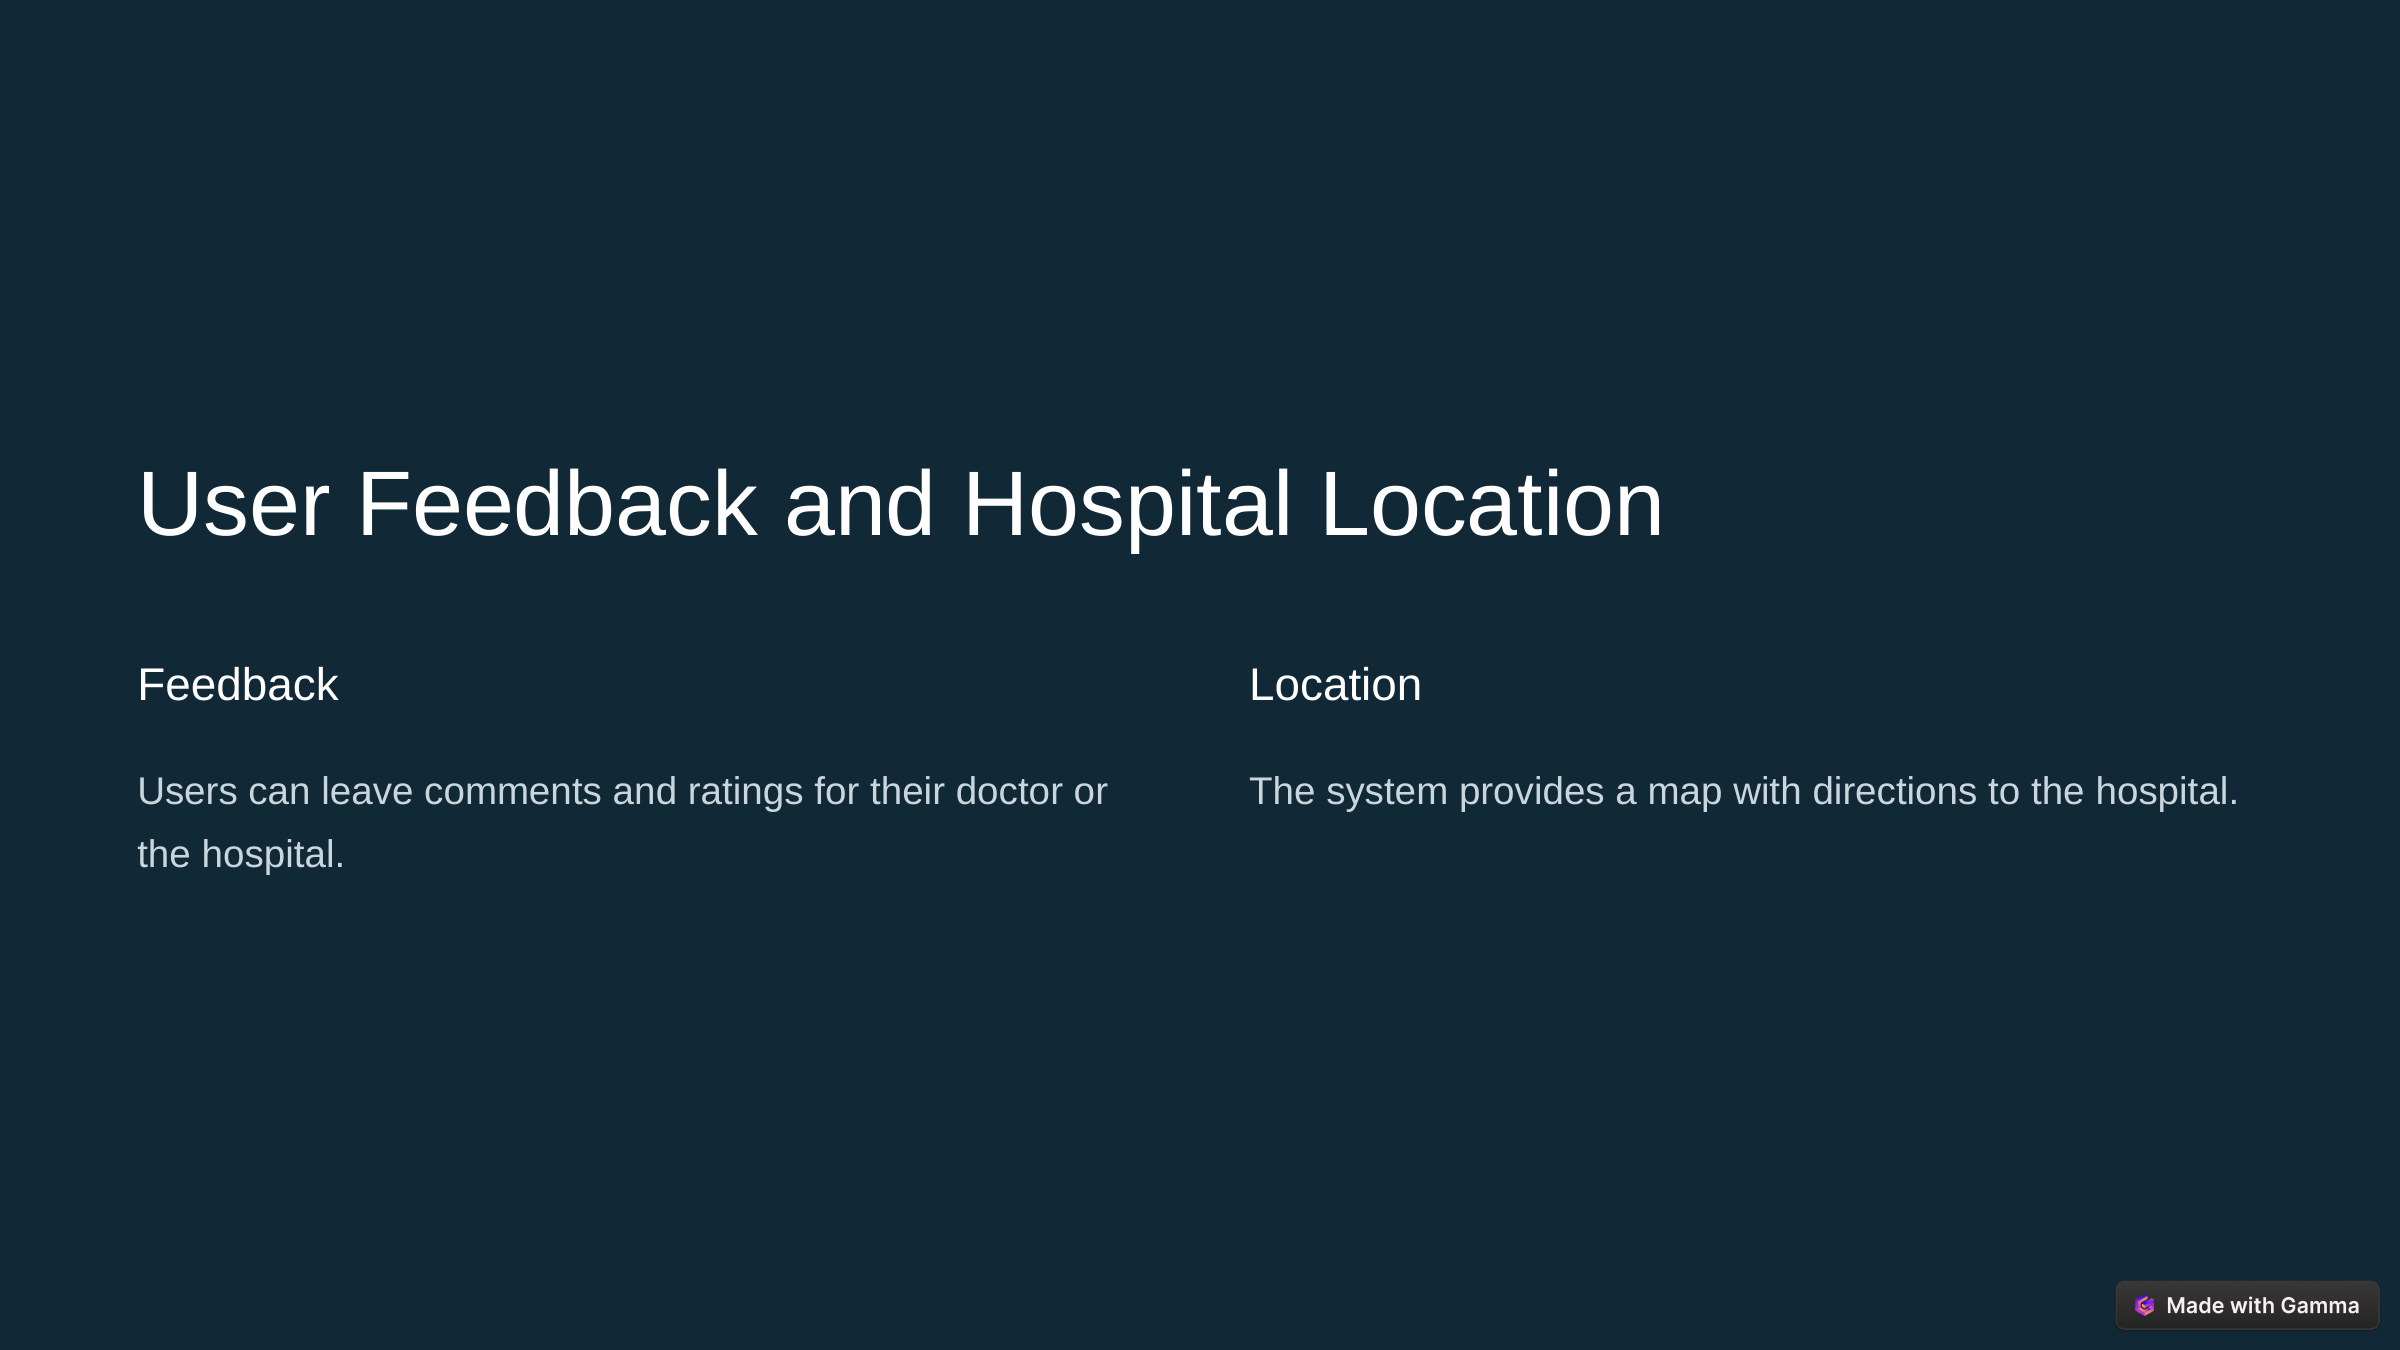

User Feedback and Hospital Location
Feedback
Location
Users can leave comments and ratings for their doctor or the hospital.
The system provides a map with directions to the hospital.